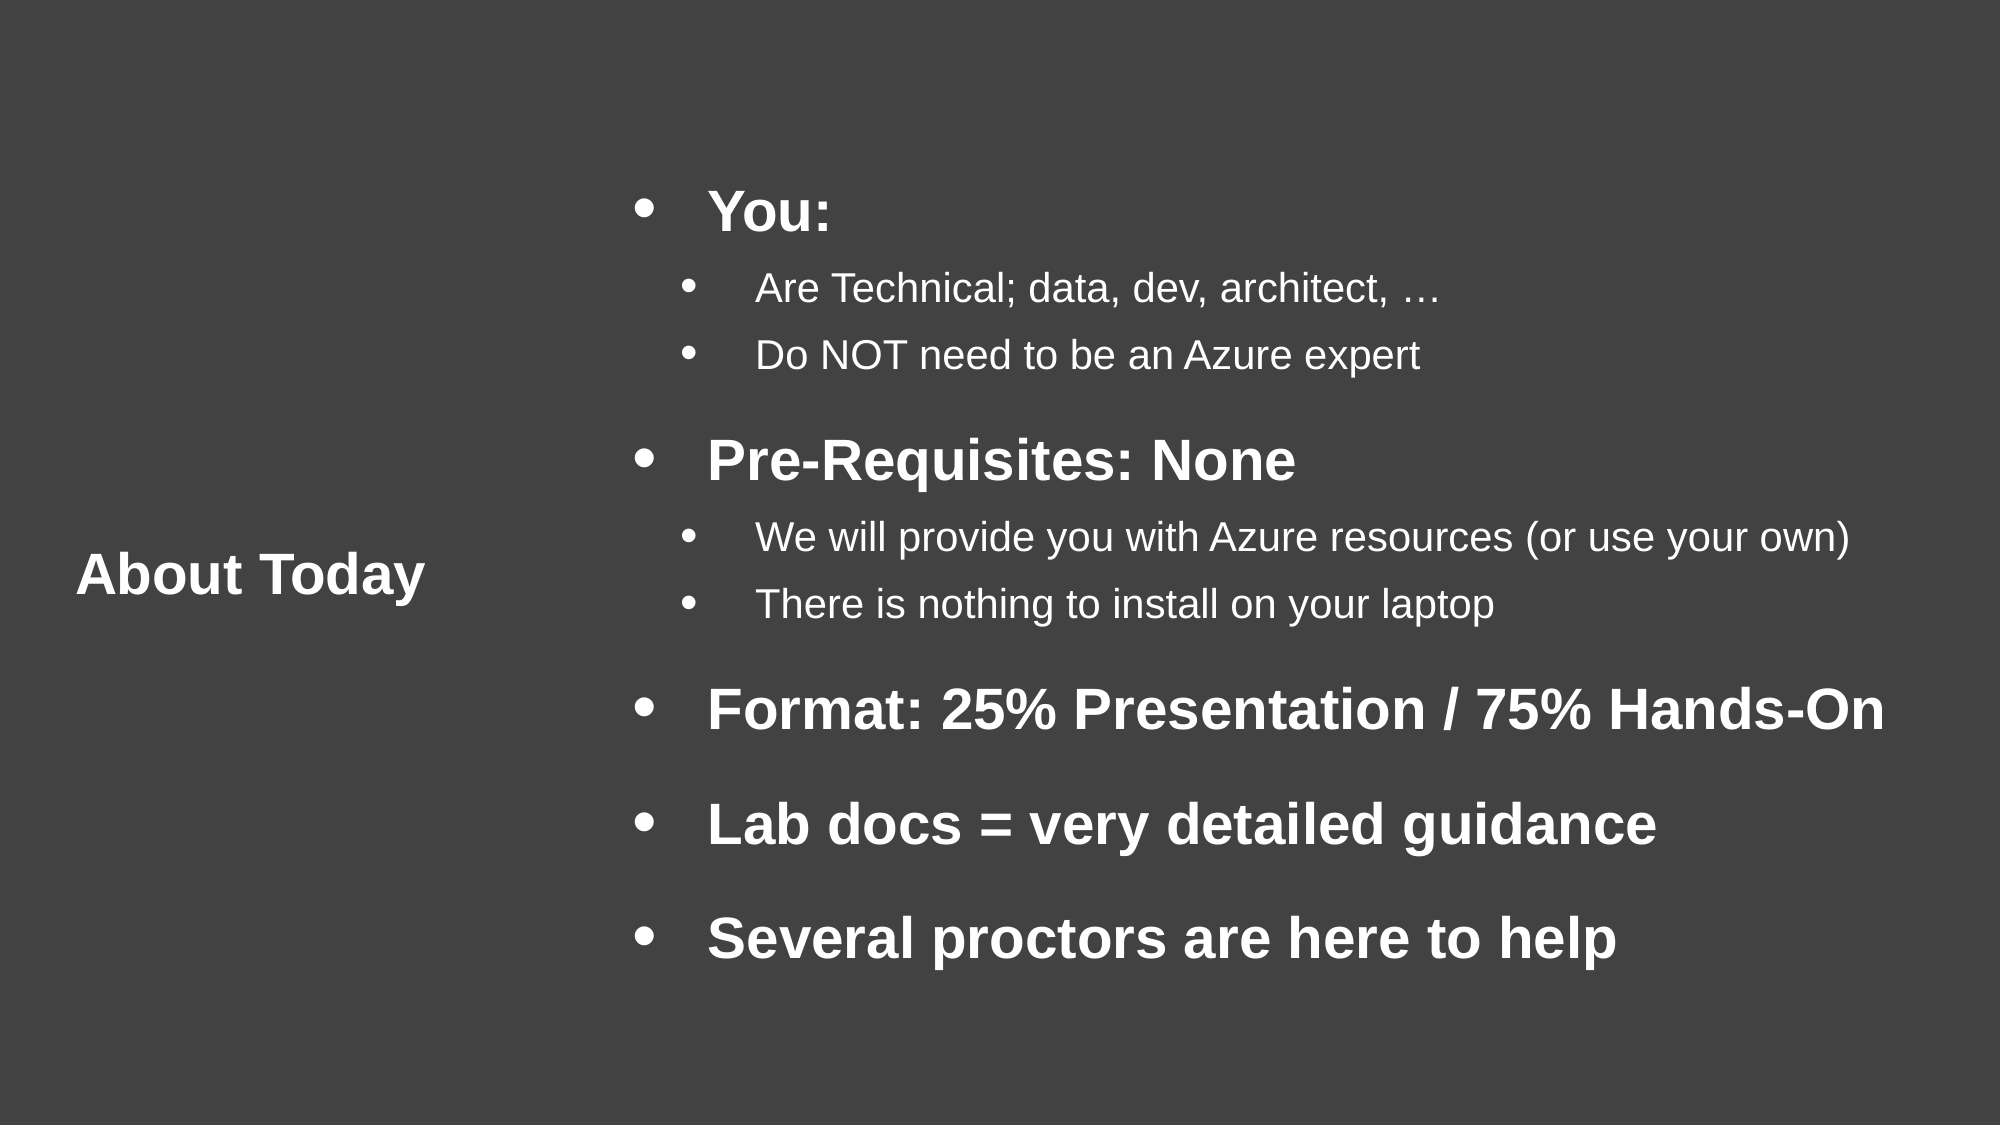

About Today
You:
Are Technical; data, dev, architect, …
Do NOT need to be an Azure expert
Pre-Requisites: None
We will provide you with Azure resources (or use your own)
There is nothing to install on your laptop
Format: 25% Presentation / 75% Hands-On
Lab docs = very detailed guidance
Several proctors are here to help